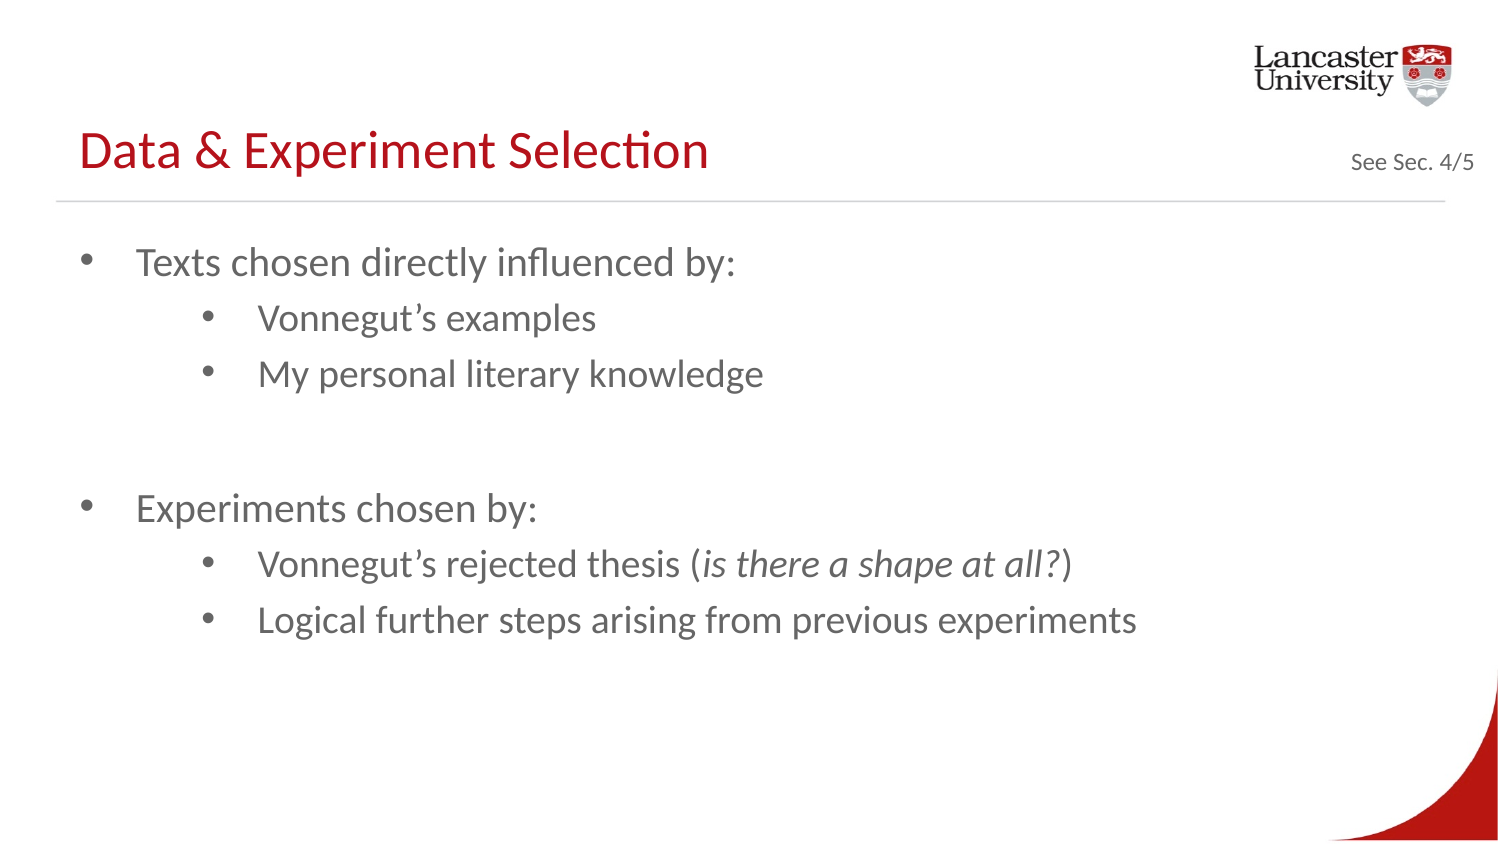

# Data & Experiment Selection
See Sec. 4/5
Texts chosen directly influenced by:
Vonnegut’s examples
My personal literary knowledge

Experiments chosen by:
Vonnegut’s rejected thesis (is there a shape at all?)
Logical further steps arising from previous experiments